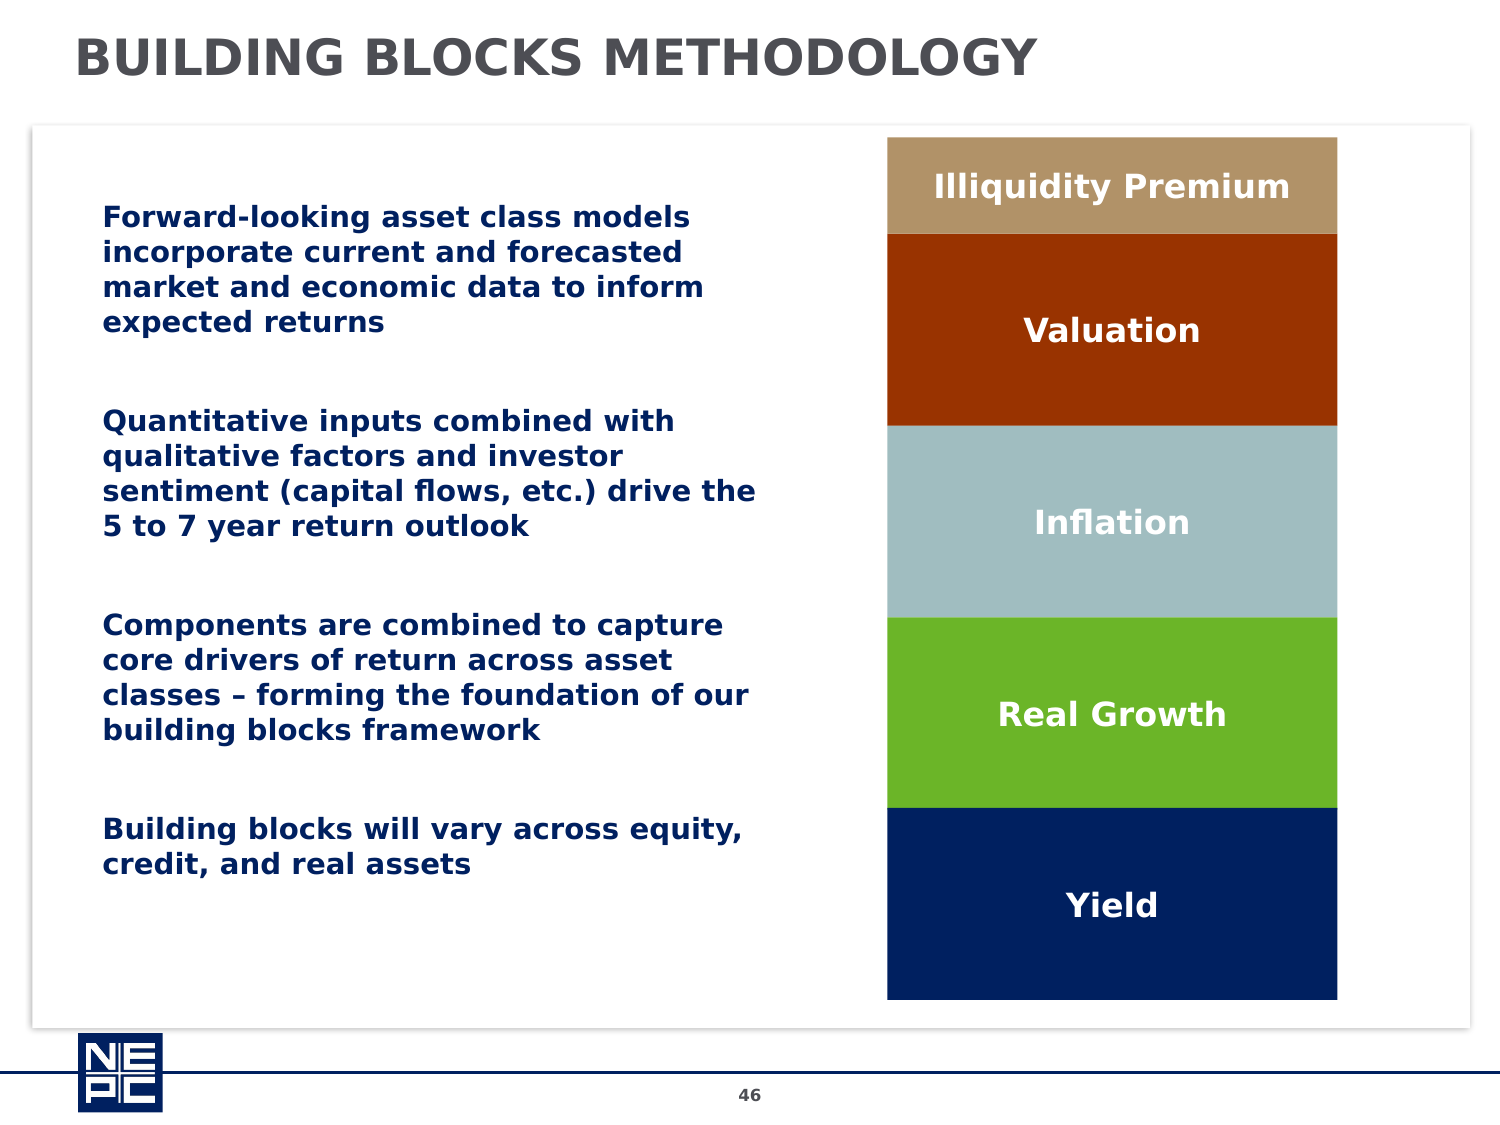

# Building Blocks Methodology
Illiquidity Premium
Valuation
Inflation
Real Growth
Yield

Forward-looking asset class models incorporate current and forecasted market and economic data to inform expected returns

Quantitative inputs combined with qualitative factors and investor sentiment (capital flows, etc.) drive the 5 to 7 year return outlook

Components are combined to capture core drivers of return across asset classes – forming the foundation of our building blocks framework

Building blocks will vary across equity, credit, and real assets
46